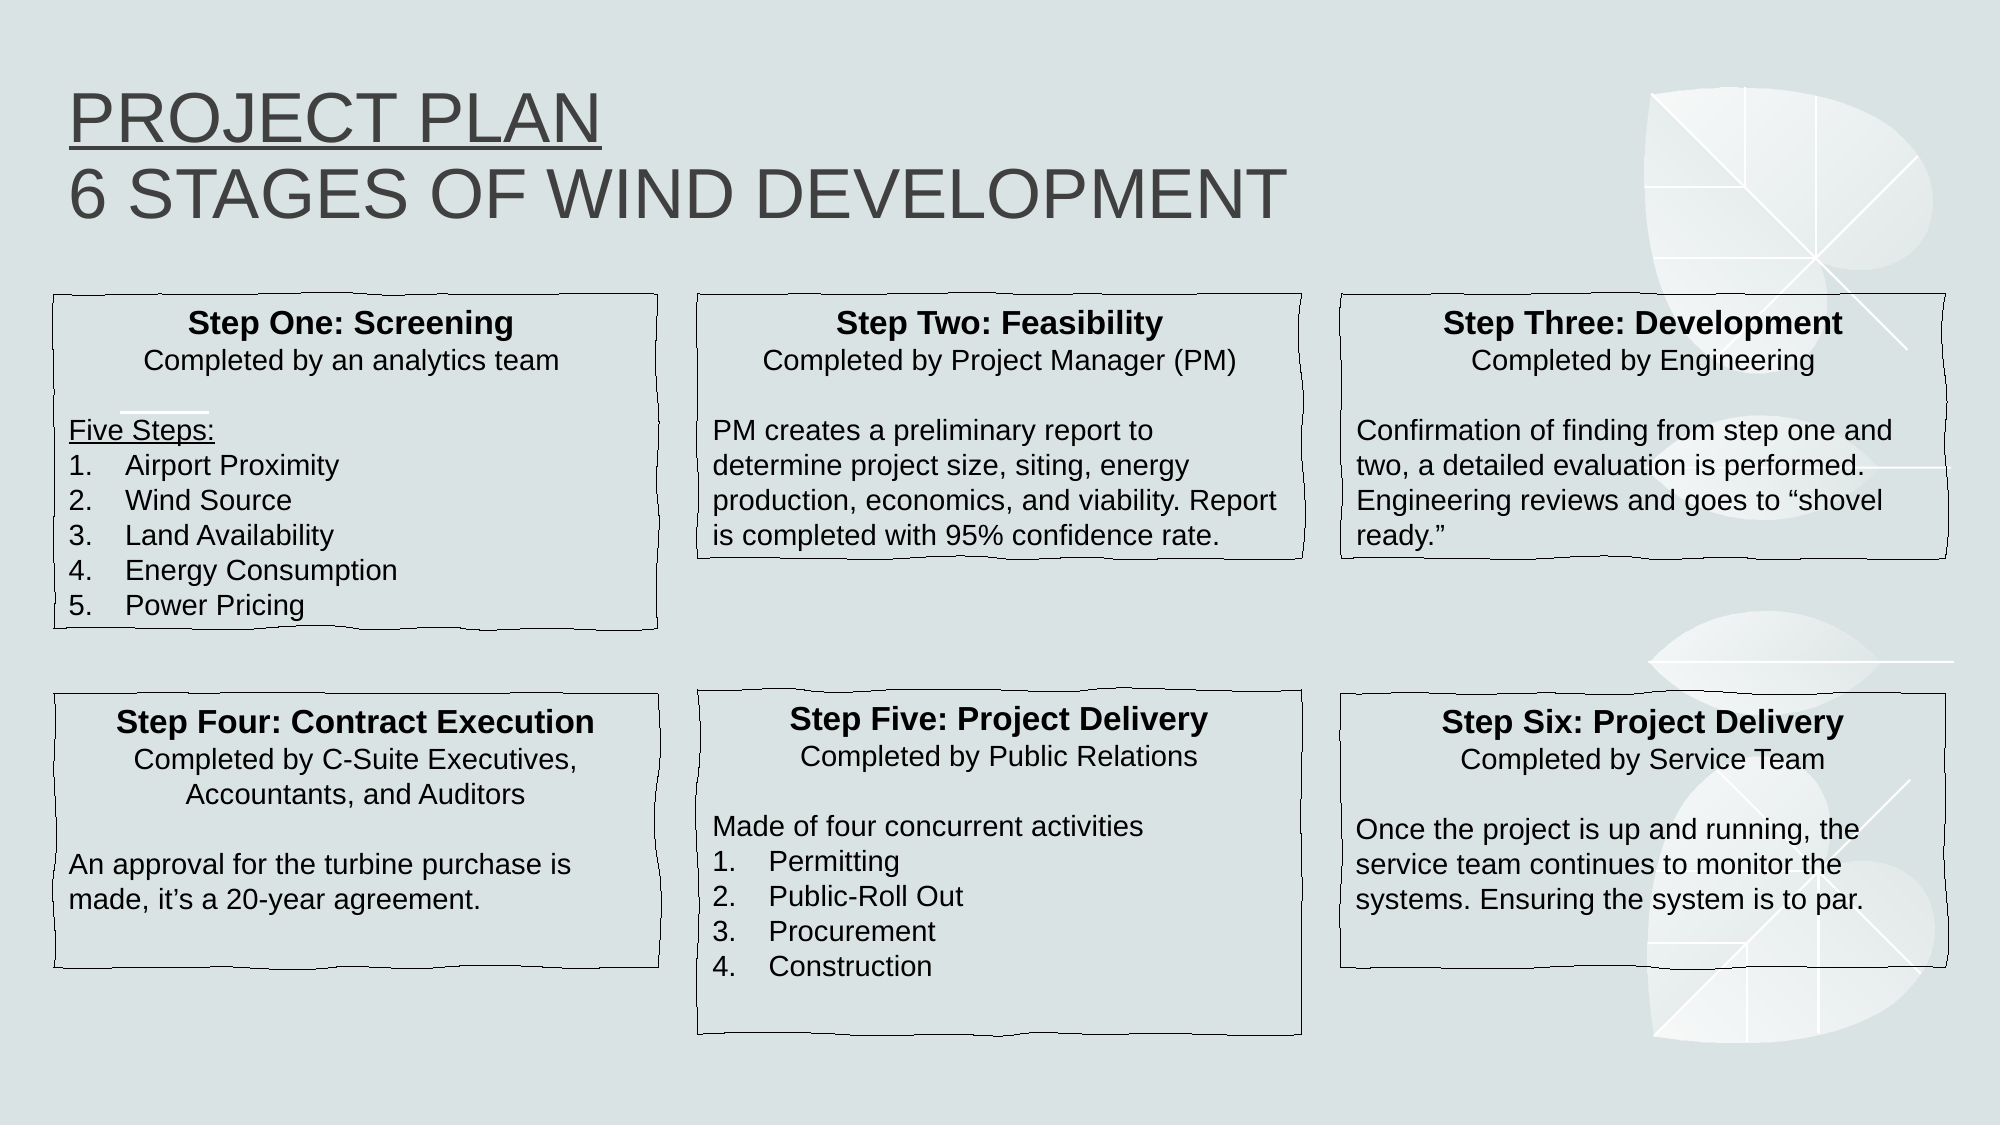

# Project plan 6 stages of wind development
Step Two: Feasibility
Completed by Project Manager (PM)

PM creates a preliminary report to determine project size, siting, energy production, economics, and viability. Report is completed with 95% confidence rate.
Step Three: Development
Completed by Engineering

Confirmation of finding from step one and two, a detailed evaluation is performed. Engineering reviews and goes to “shovel ready.”
Step One: Screening
Completed by an analytics team

Five Steps:
Airport Proximity
Wind Source
Land Availability
Energy Consumption
Power Pricing
Step Five: Project Delivery
Completed by Public Relations

Made of four concurrent activities
Permitting
Public-Roll Out
Procurement
Construction

Step Four: Contract Execution
Completed by C-Suite Executives, Accountants, and Auditors

An approval for the turbine purchase is made, it’s a 20-year agreement.

Step Six: Project Delivery
Completed by Service Team

Once the project is up and running, the service team continues to monitor the systems. Ensuring the system is to par.